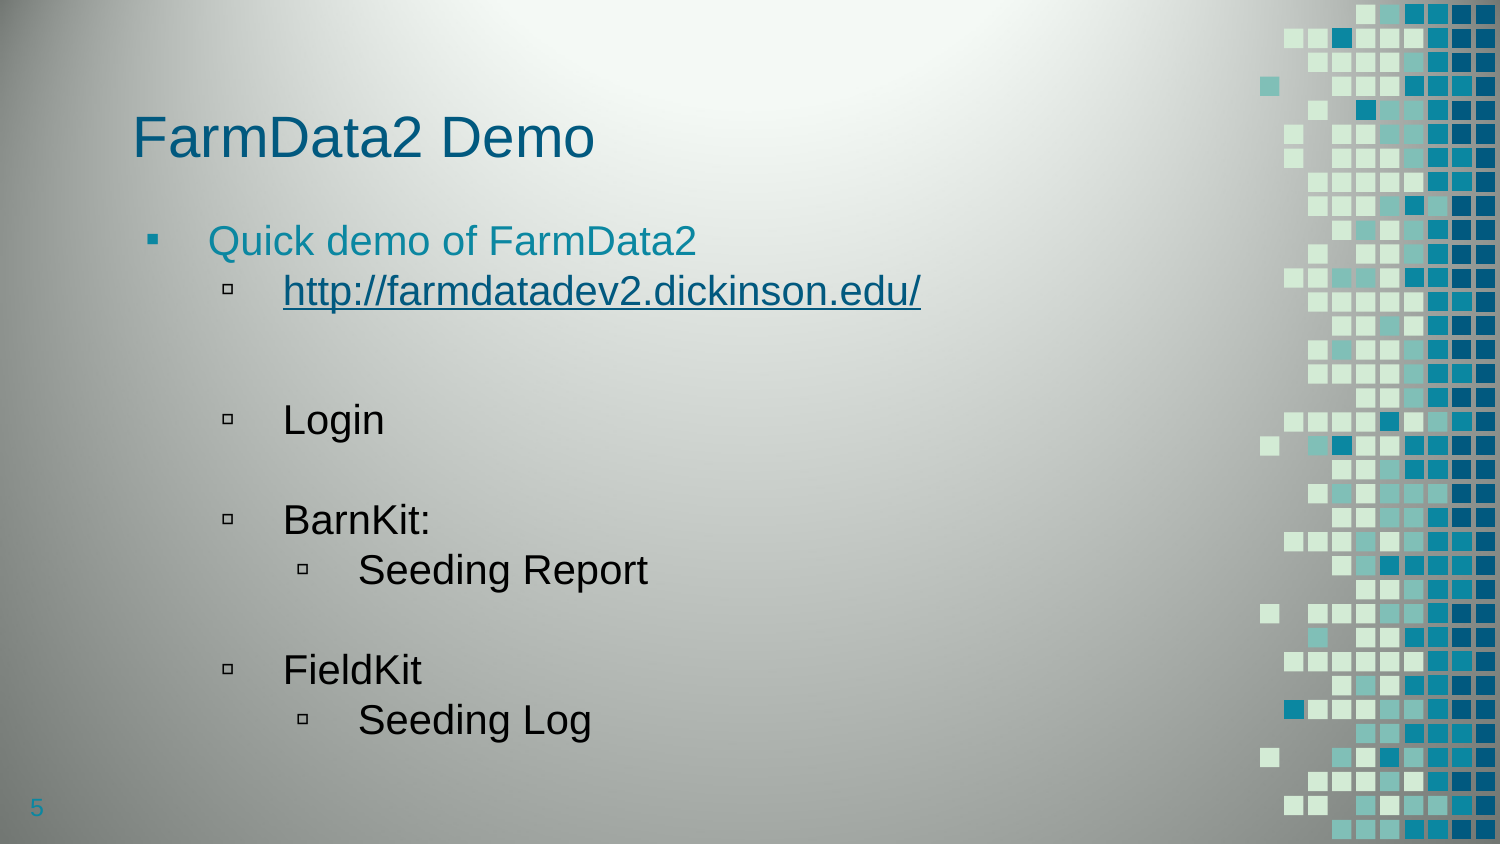

# FarmData2 Demo
Quick demo of FarmData2
http://farmdatadev2.dickinson.edu/

Login

BarnKit:
Seeding Report

FieldKit
Seeding Log
5